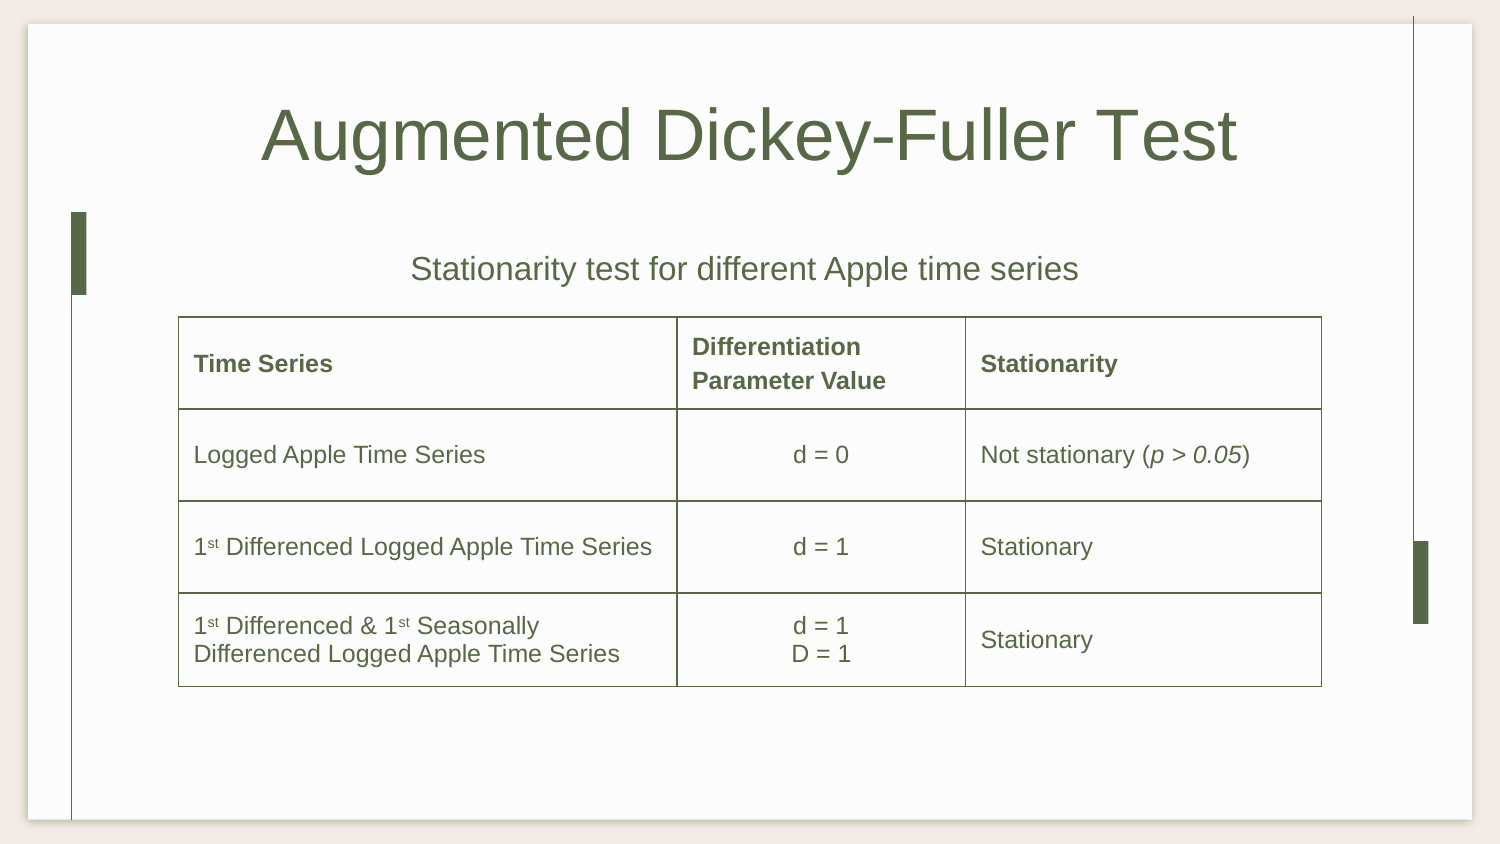

# Augmented Dickey-Fuller Test
Stationarity test for different Apple time series
| Time Series | Differentiation Parameter Value | Stationarity |
| --- | --- | --- |
| Logged Apple Time Series | d = 0 | Not stationary (p > 0.05) |
| 1st Differenced Logged Apple Time Series | d = 1 | Stationary |
| 1st Differenced & 1st Seasonally Differenced Logged Apple Time Series | d = 1 D = 1 | Stationary |